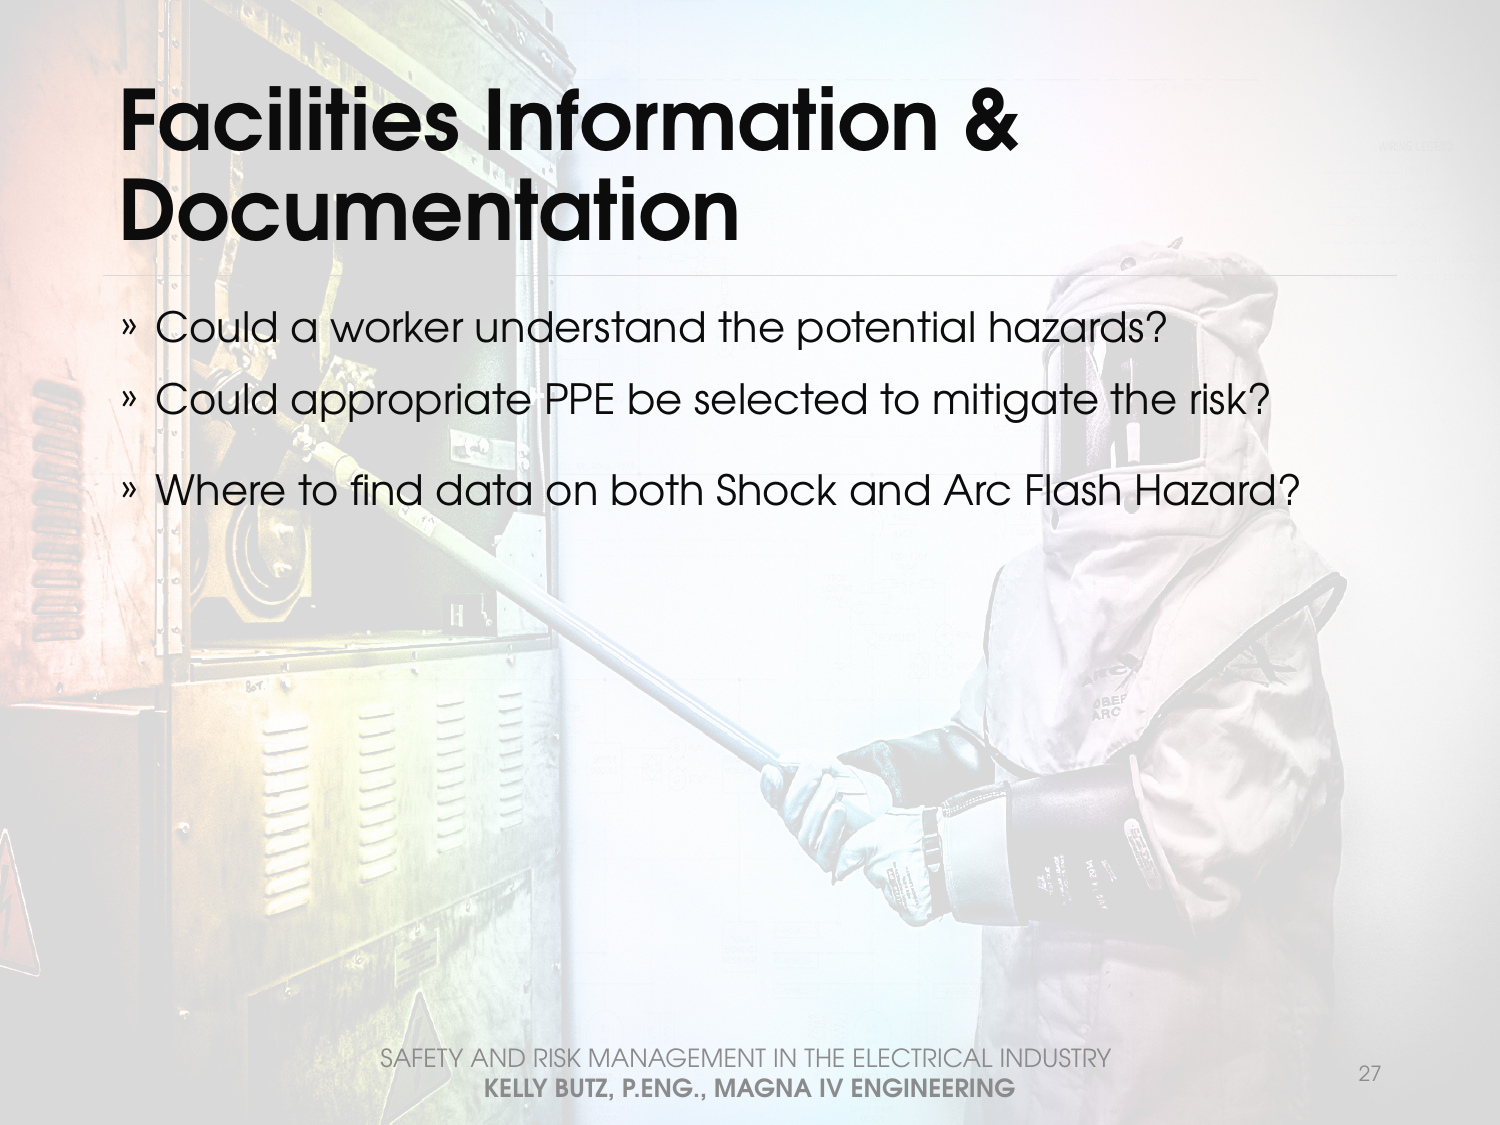

# Facilities Information & Documentation
Could a worker understand the potential hazards?
Could appropriate PPE be selected to mitigate the risk?
Where to find data on both Shock and Arc Flash Hazard?

SAFETY AND RISK MANAGEMENT IN THE ELECTRICAL INDUSTRY
KELLY BUTZ, P.ENG., MAGNA IV ENGINEERING
27